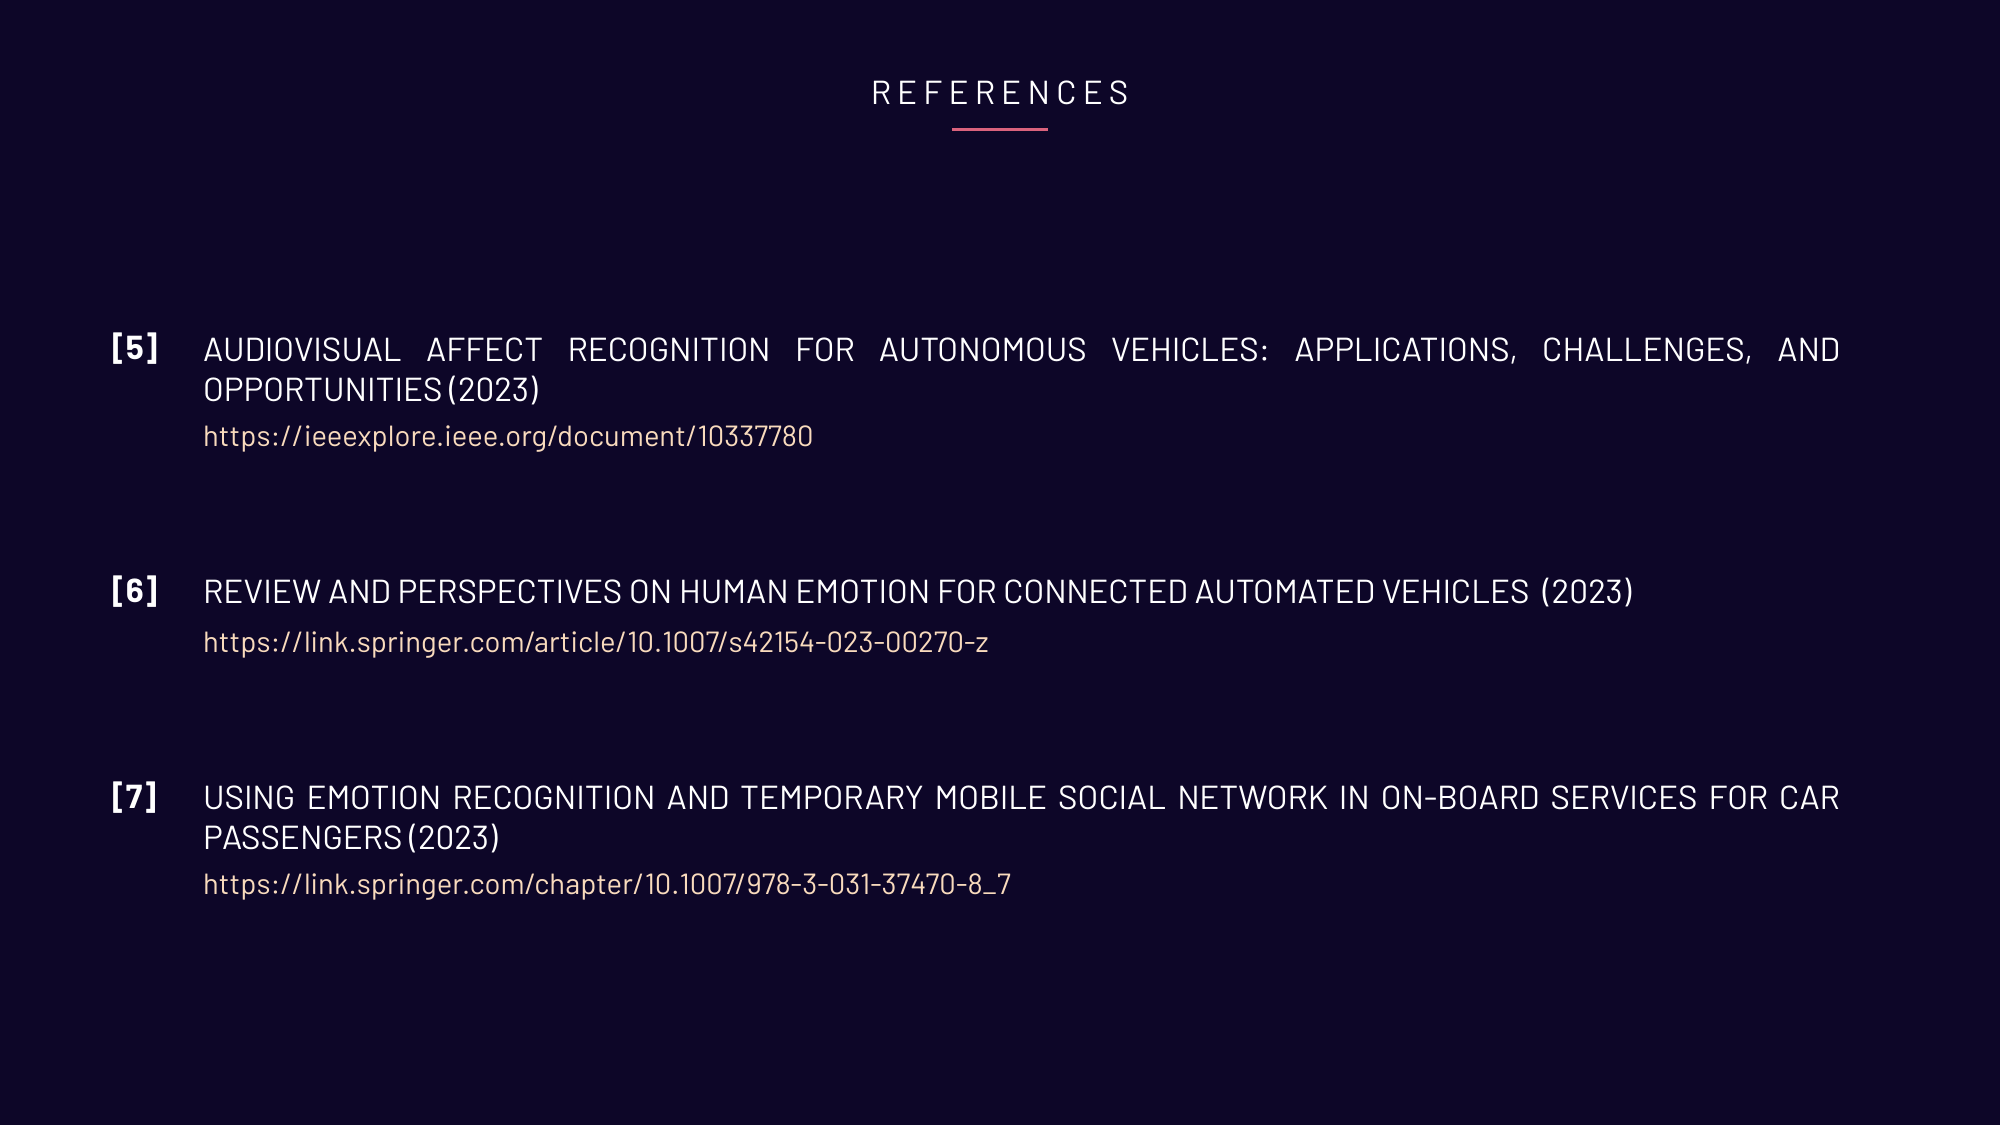

REFERENCES
[5]
AUDIOVISUAL AFFECT RECOGNITION FOR AUTONOMOUS VEHICLES: APPLICATIONS, CHALLENGES, AND OPPORTUNITIES (2023)
https://ieeexplore.ieee.org/document/10337780
[6]
REVIEW AND PERSPECTIVES ON HUMAN EMOTION FOR CONNECTED AUTOMATED VEHICLES  (2023)
https://link.springer.com/article/10.1007/s42154-023-00270-z
[7]
USING EMOTION RECOGNITION AND TEMPORARY MOBILE SOCIAL NETWORK IN ON-BOARD SERVICES FOR CAR PASSENGERS (2023)
https://link.springer.com/chapter/10.1007/978-3-031-37470-8_7